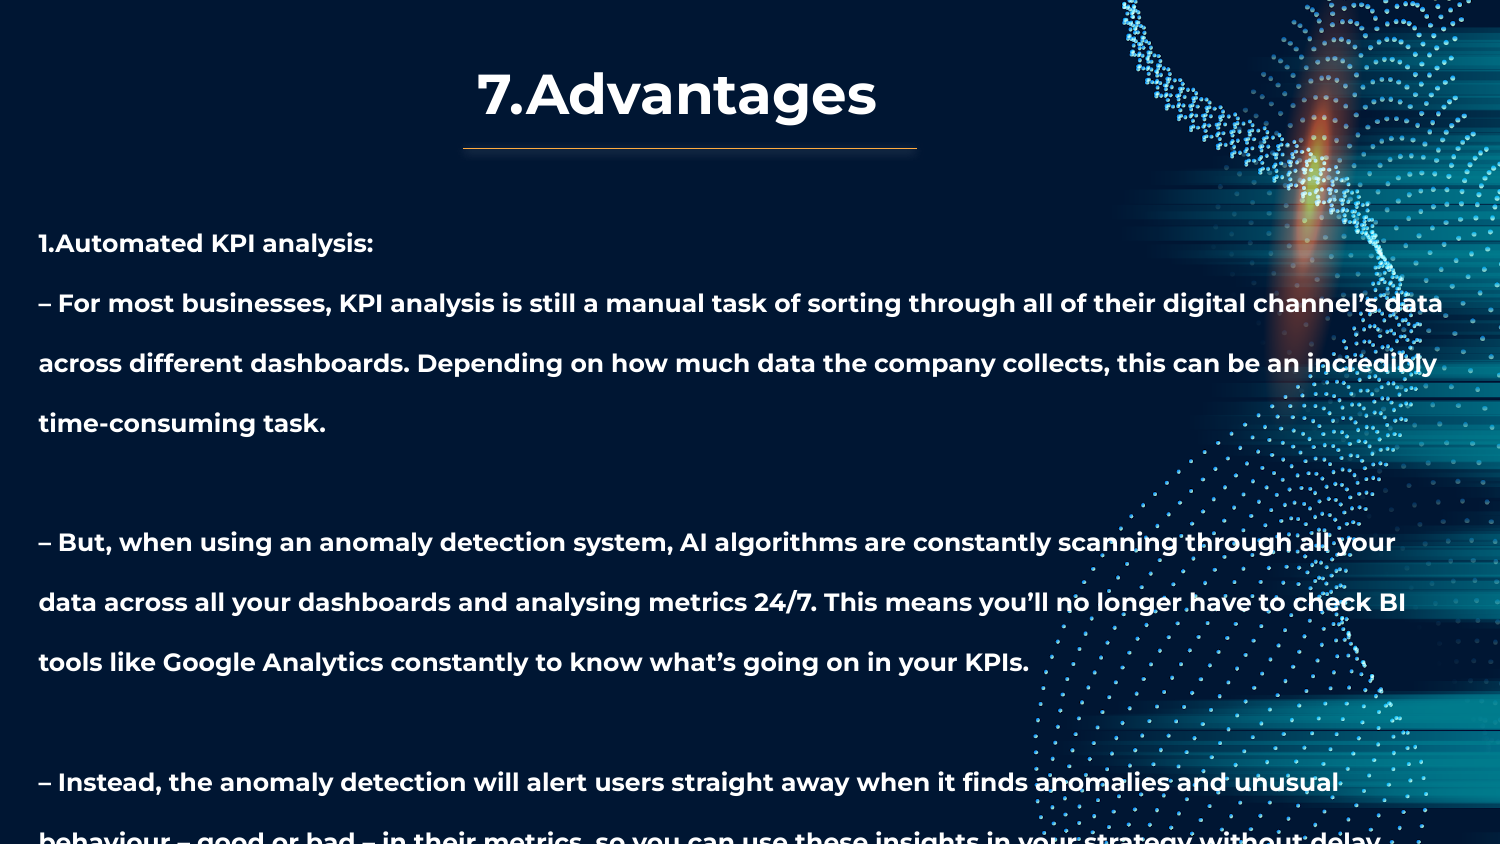

7.Advantages
1.Automated KPI analysis:
– For most businesses, KPI analysis is still a manual task of sorting through all of their digital channel’s data across different dashboards. Depending on how much data the company collects, this can be an incredibly time-consuming task.

– But, when using an anomaly detection system, AI algorithms are constantly scanning through all your data across all your dashboards and analysing metrics 24/7. This means you’ll no longer have to check BI tools like Google Analytics constantly to know what’s going on in your KPIs.

– Instead, the anomaly detection will alert users straight away when it finds anomalies and unusual behaviour – good or bad – in their metrics, so you can use these insights in your strategy without delay.